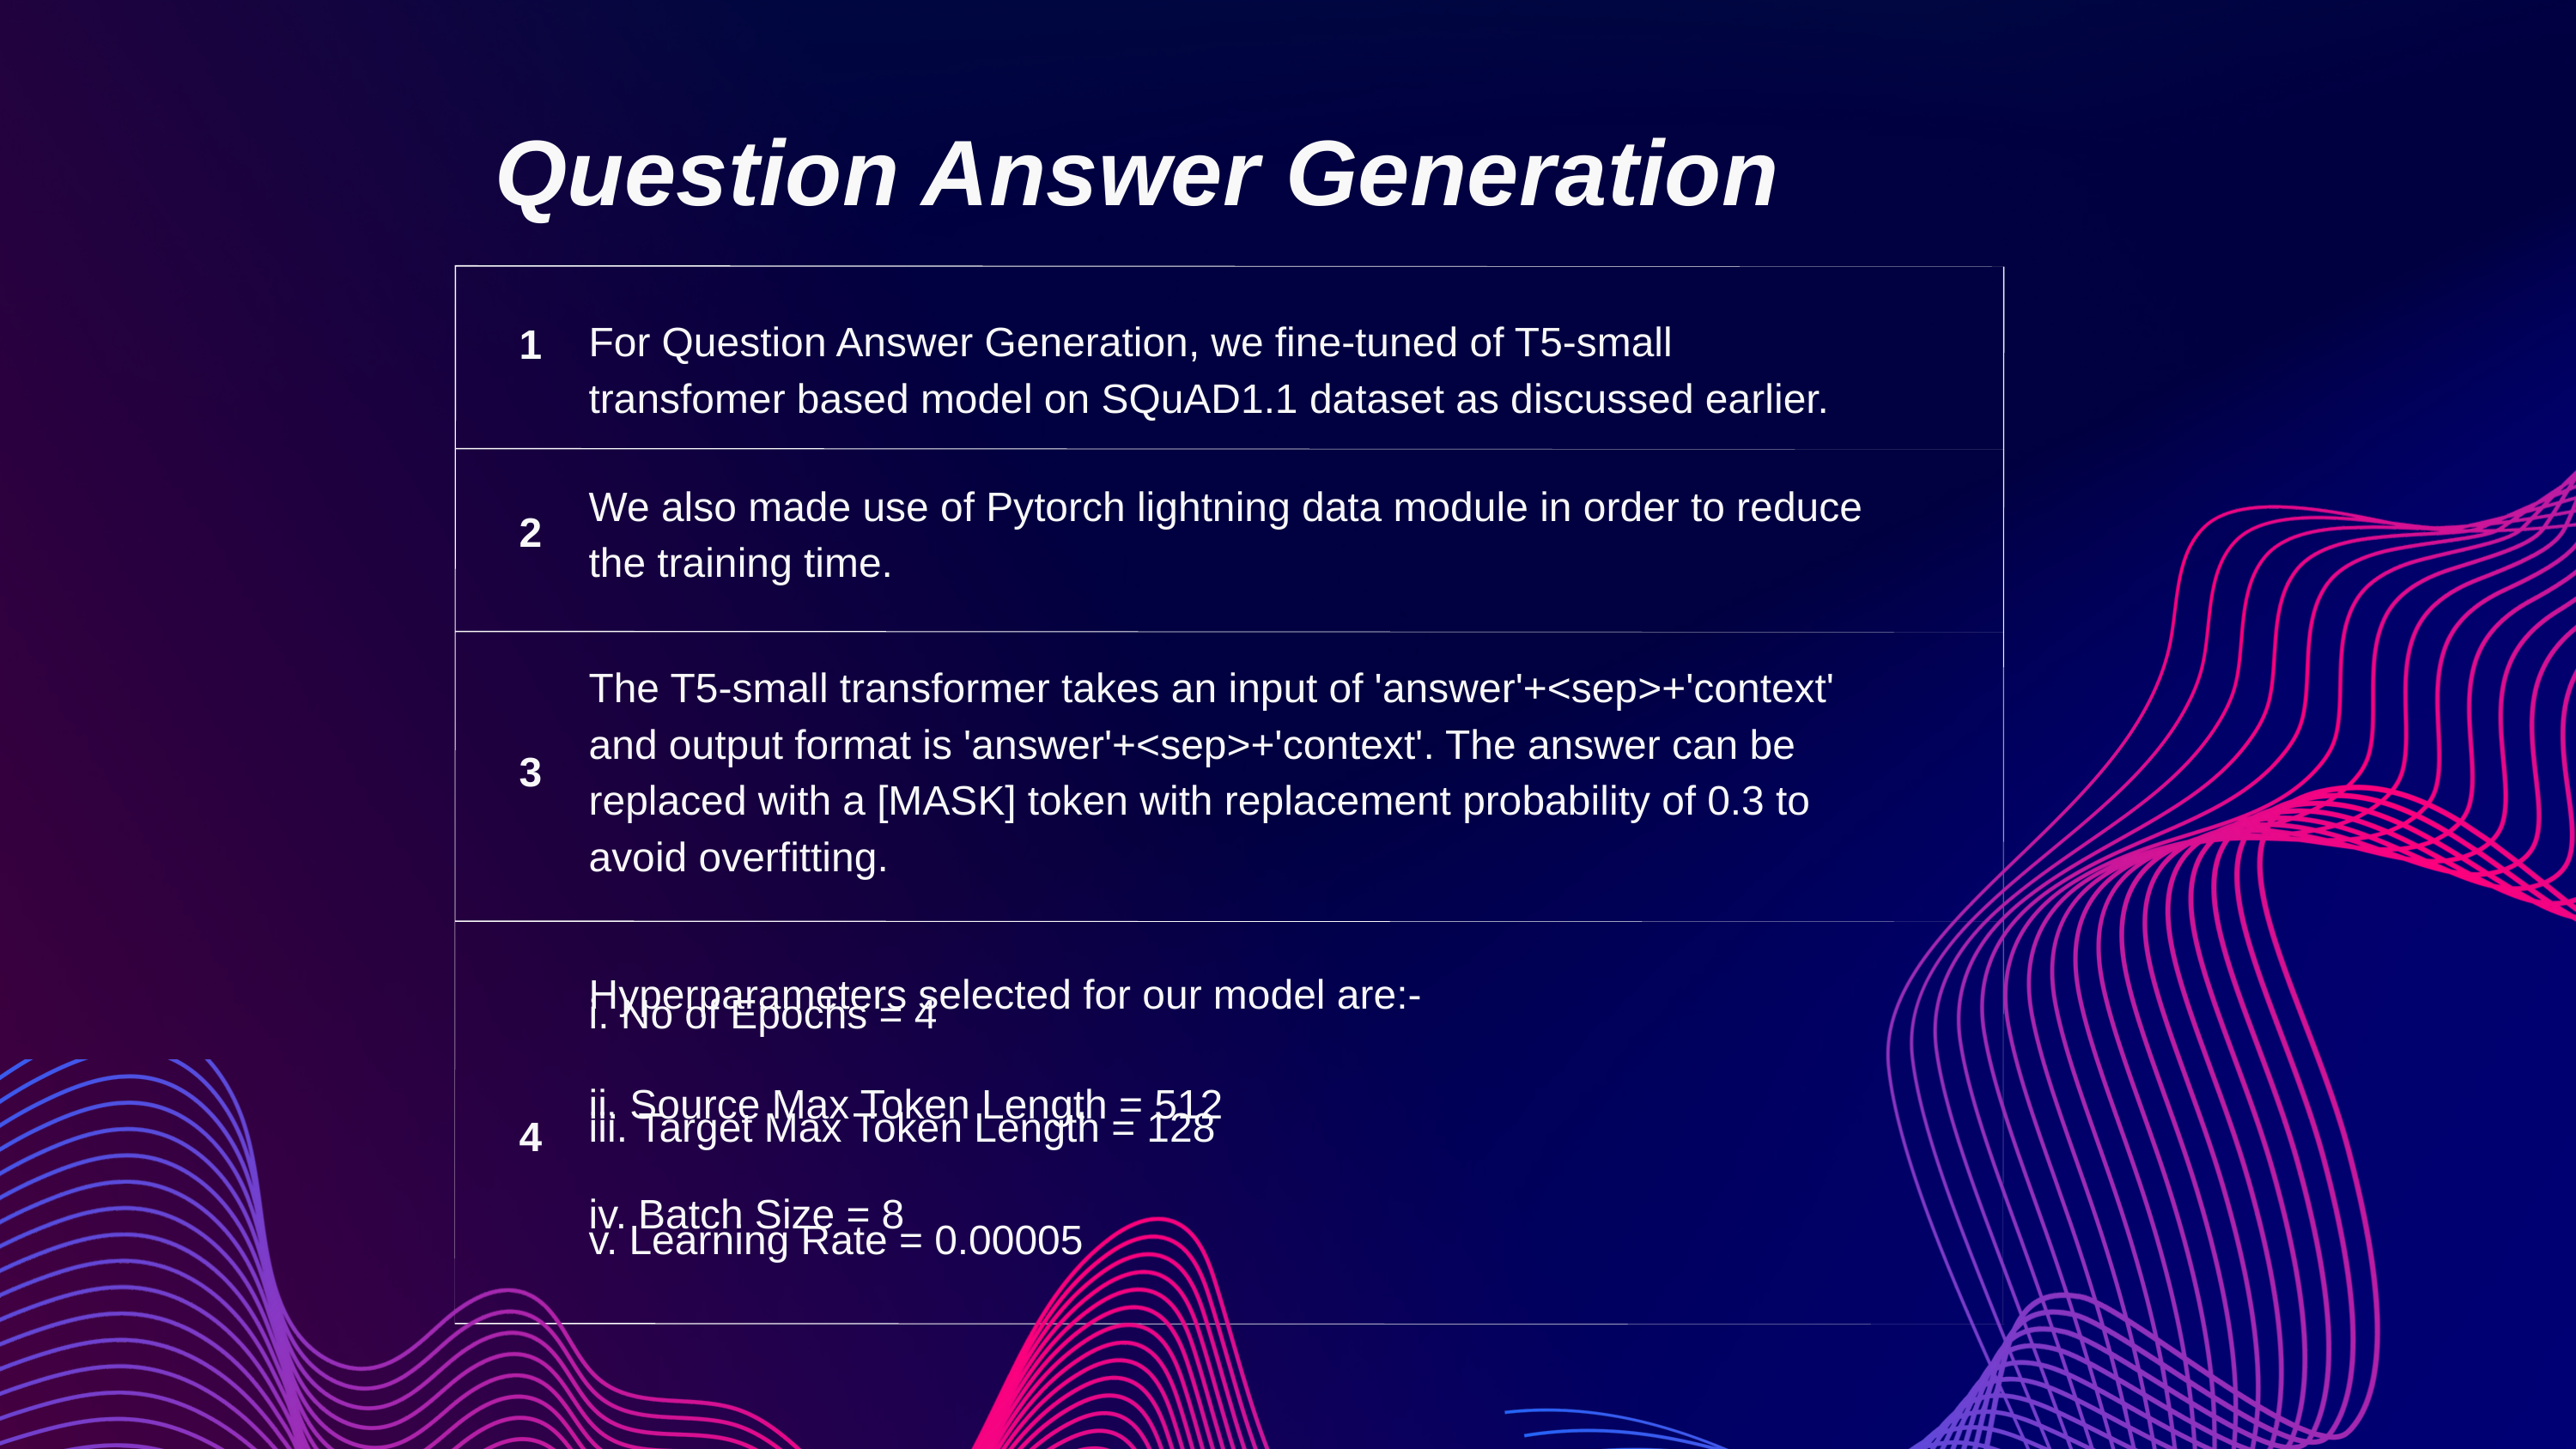

Question Answer Generation

For Question Answer Generation, we fine-tuned of T5-small transfomer based model on SQuAD1.1 dataset as discussed earlier.
1
We also made use of Pytorch lightning data module in order to reduce the training time.
2
The T5-small transformer takes an input of 'answer'+<sep>+'context' and output format is 'answer'+<sep>+'context'. The answer can be replaced with a [MASK] token with replacement probability of 0.3 to avoid overfitting.
3
Hyperparameters selected for our model are:-
i. No of Epochs = 4
ii. Source Max Token Length = 512
iii. Target Max Token Length = 128
iv. Batch Size = 8
v. Learning Rate = 0.00005

4